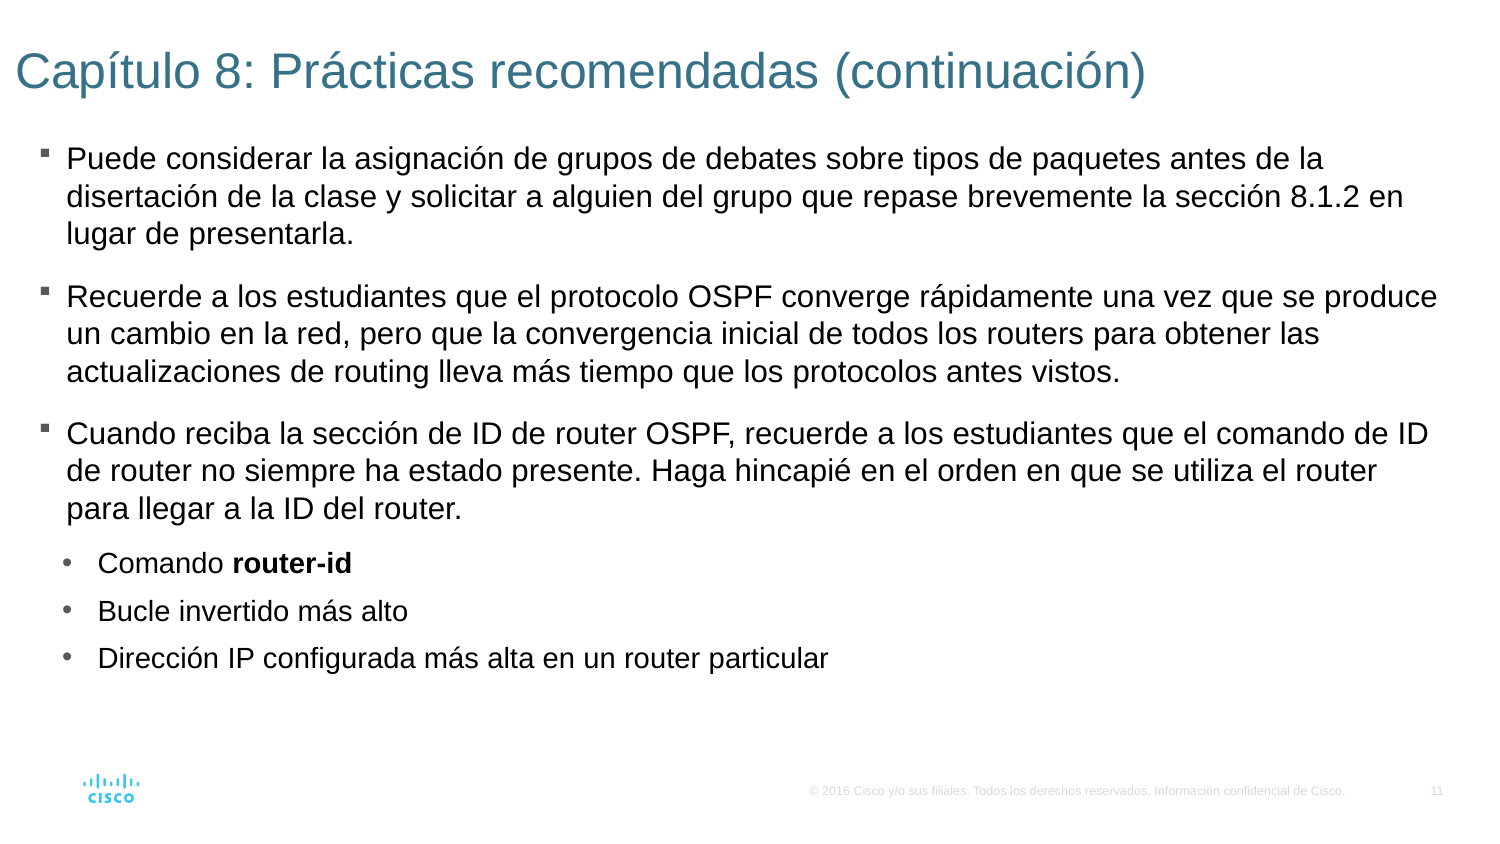

# Capítulo 8: Prácticas recomendadas (continuación)
Puede considerar la asignación de grupos de debates sobre tipos de paquetes antes de la disertación de la clase y solicitar a alguien del grupo que repase brevemente la sección 8.1.2 en lugar de presentarla.
Recuerde a los estudiantes que el protocolo OSPF converge rápidamente una vez que se produce un cambio en la red, pero que la convergencia inicial de todos los routers para obtener las actualizaciones de routing lleva más tiempo que los protocolos antes vistos.
Cuando reciba la sección de ID de router OSPF, recuerde a los estudiantes que el comando de ID de router no siempre ha estado presente. Haga hincapié en el orden en que se utiliza el router para llegar a la ID del router.
Comando router-id
Bucle invertido más alto
Dirección IP configurada más alta en un router particular